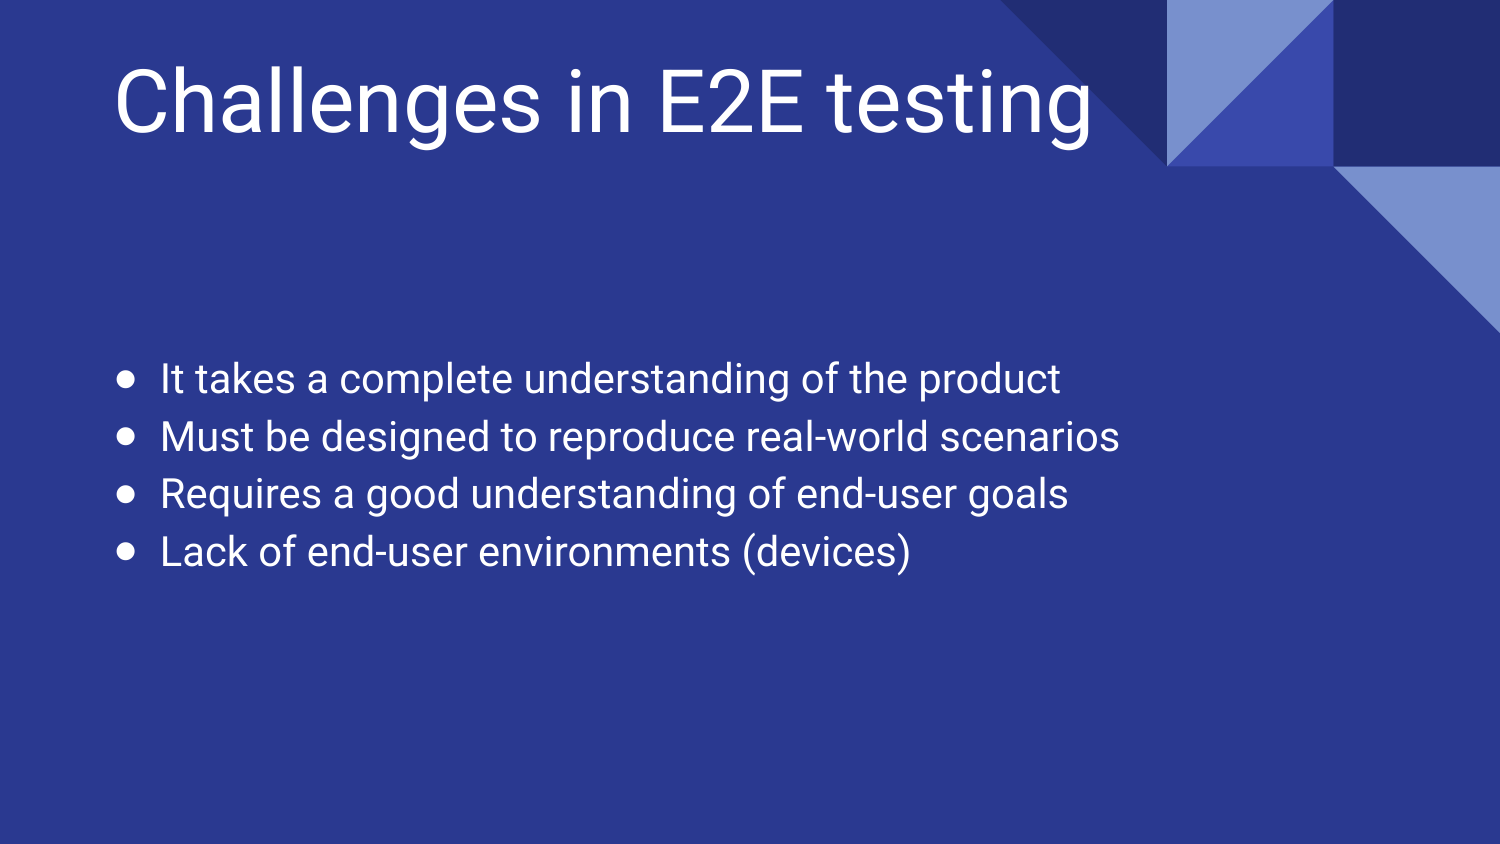

# Challenges in E2E testing
It takes a complete understanding of the product
Must be designed to reproduce real-world scenarios
Requires a good understanding of end-user goals
Lack of end-user environments (devices)